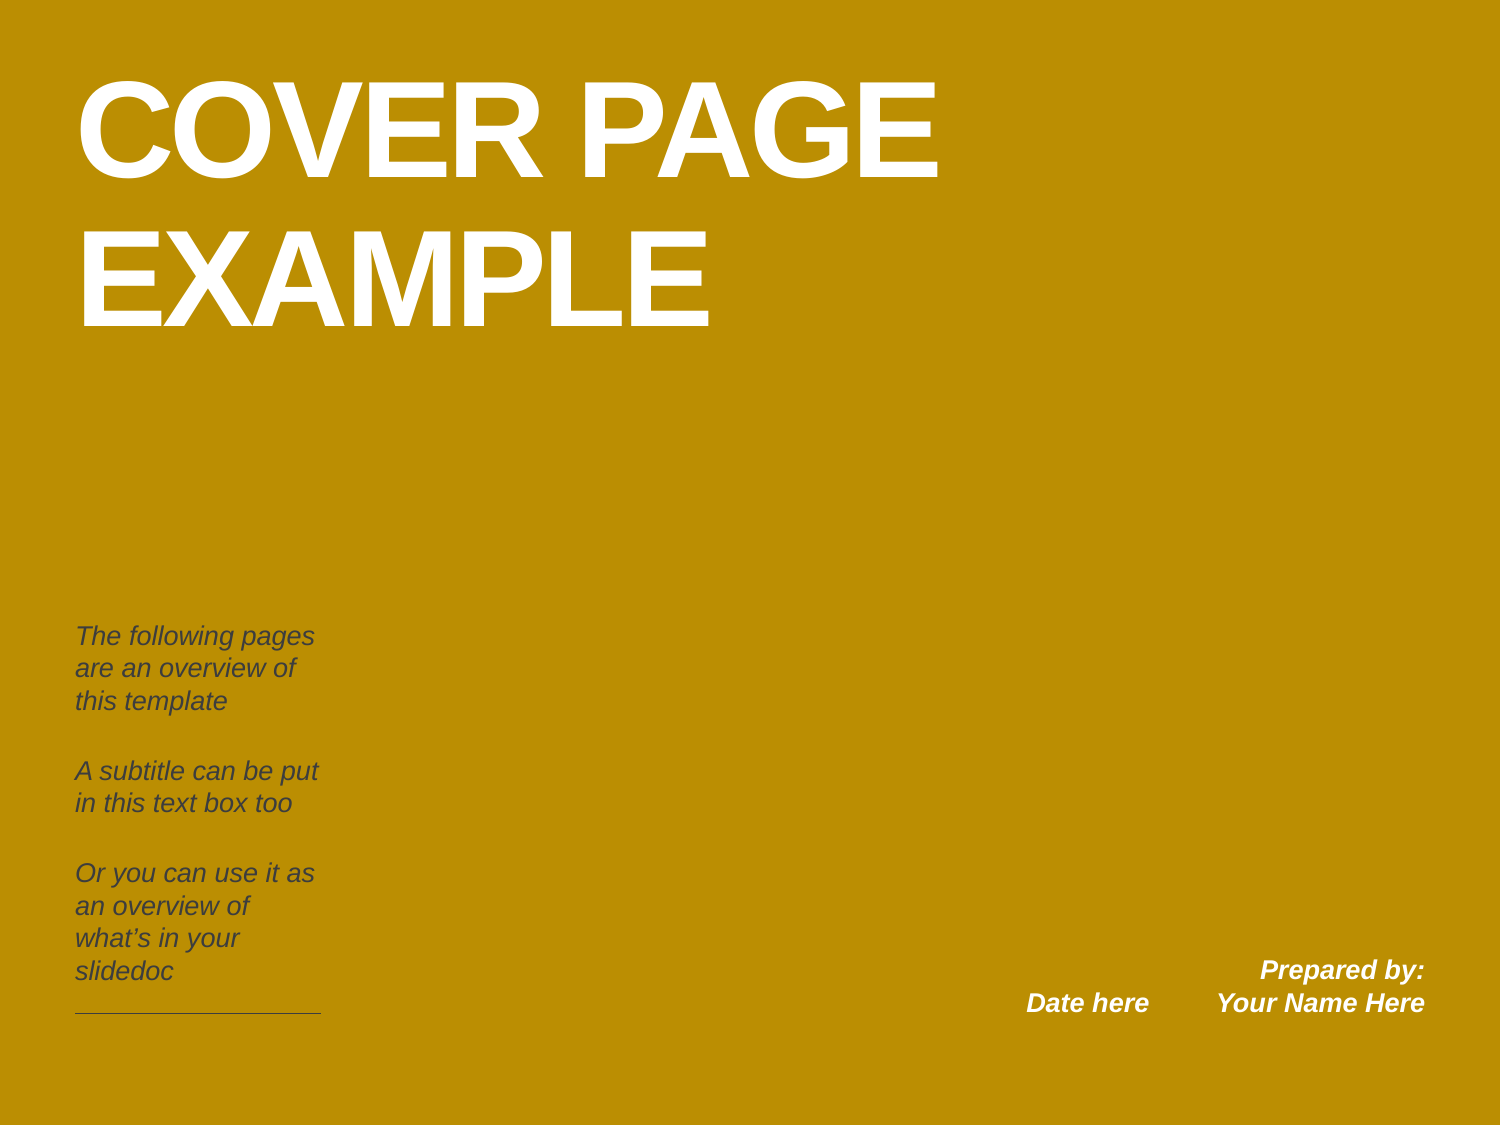

# COVER PAGE EXAMPLE
The following pages are an overview of
this template
A subtitle can be put in this text box too
Or you can use it as an overview of what’s in your slidedoc
Date here
Prepared by:
Your Name Here